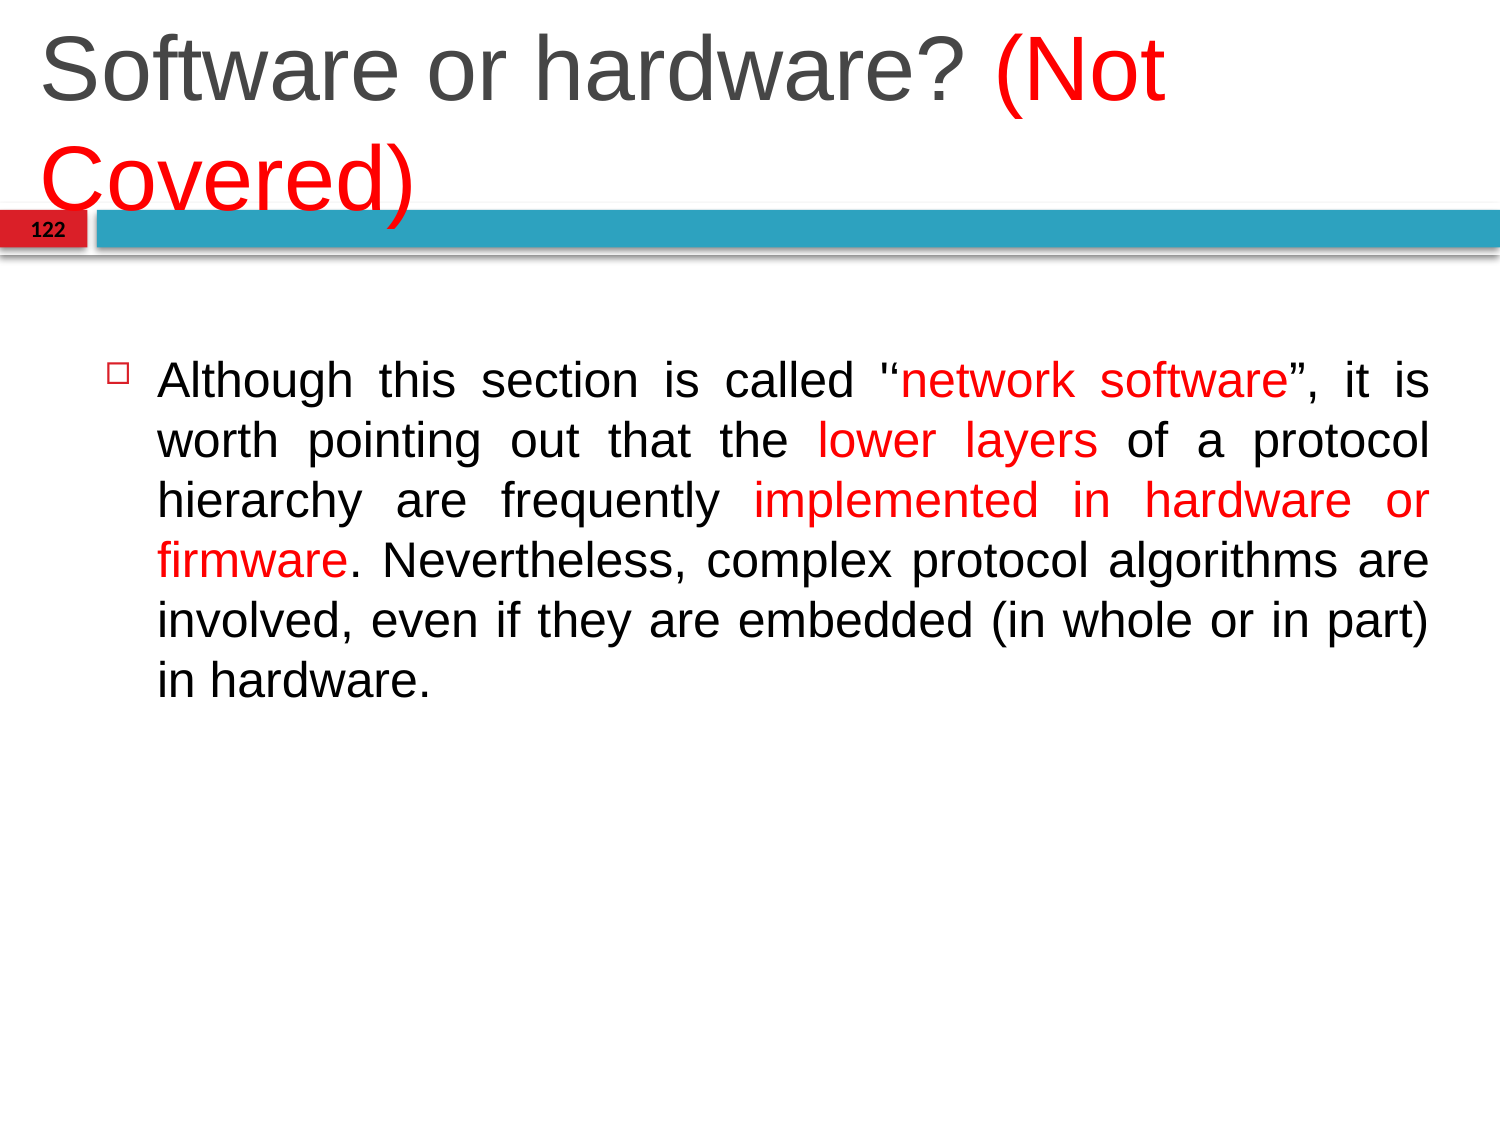

# Software or hardware? (Not Covered)
122

Although this section is called '‘network software”, it is worth pointing out that the lower layers of a protocol hierarchy are frequently implemented in hardware or firmware. Nevertheless, complex protocol algorithms are involved, even if they are embedded (in whole or in part) in hardware.